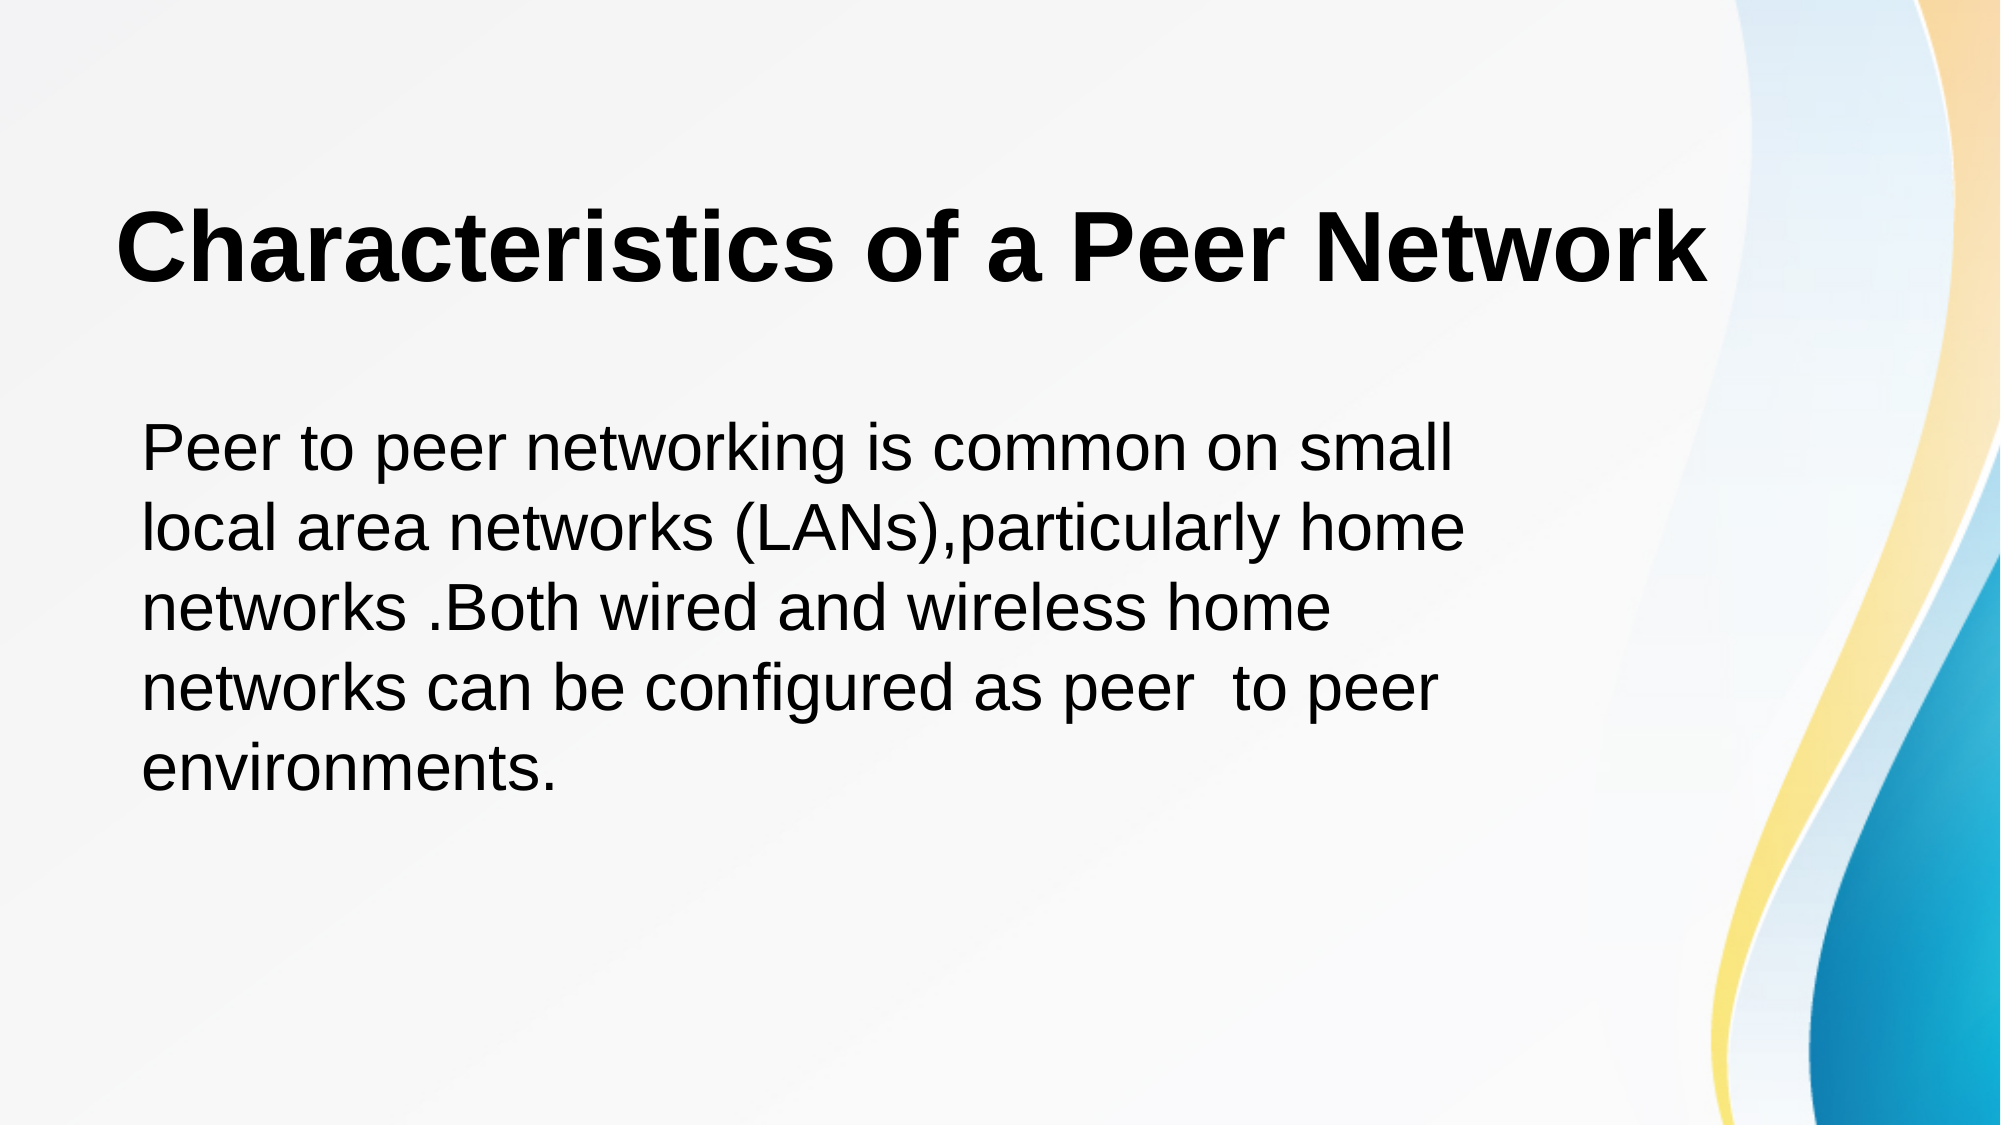

# Characteristics of a Peer Network
Peer to peer networking is common on small local area networks (LANs),particularly home networks .Both wired and wireless home networks can be configured as peer  to peer environments.